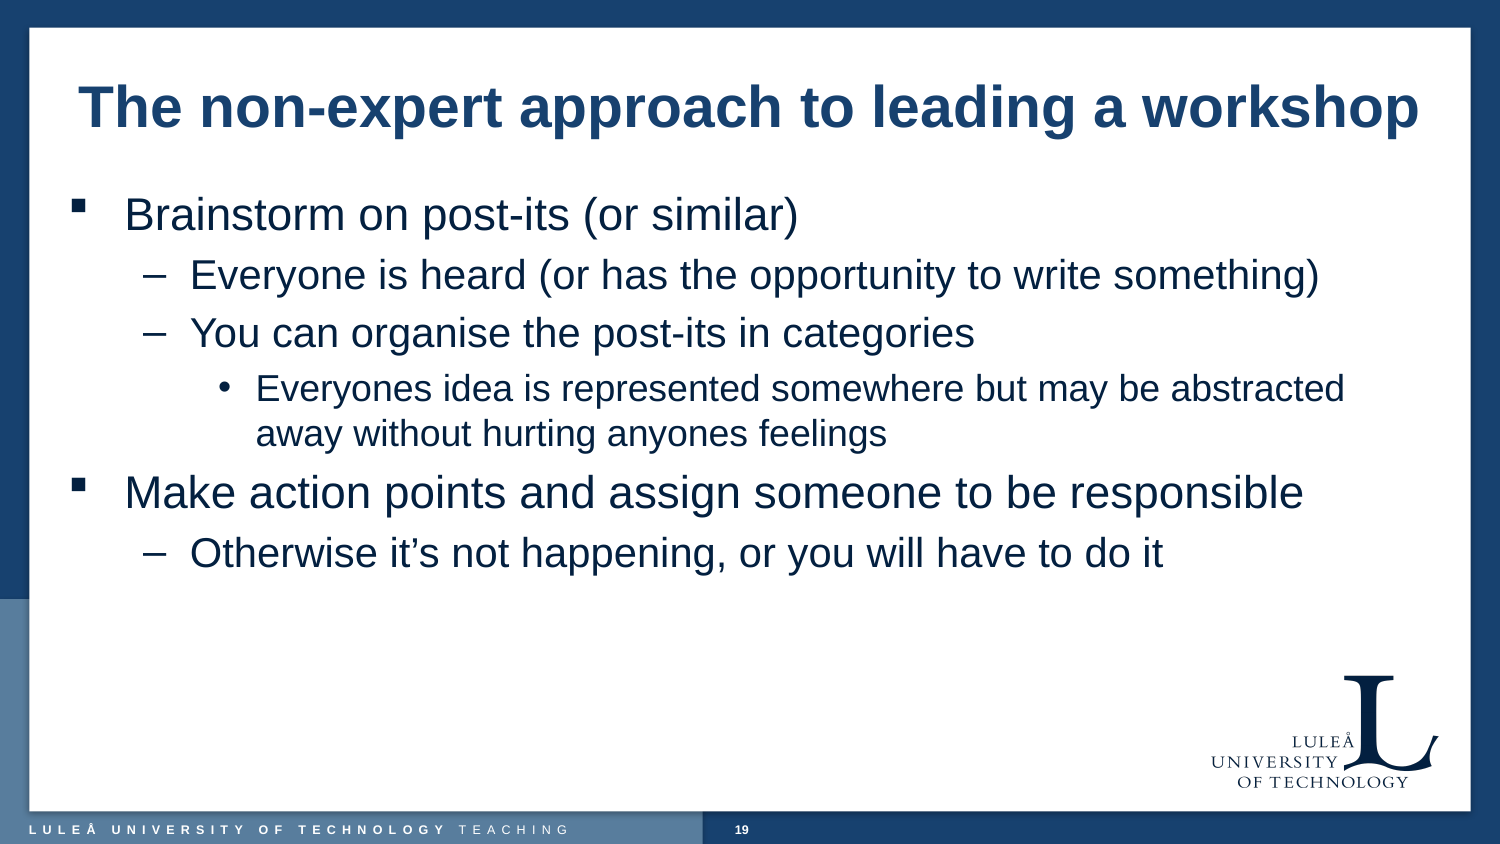

# The non-expert approach to leading a workshop
Brainstorm on post-its (or similar)
Everyone is heard (or has the opportunity to write something)
You can organise the post-its in categories
Everyones idea is represented somewhere but may be abstracted away without hurting anyones feelings
Make action points and assign someone to be responsible
Otherwise it’s not happening, or you will have to do it